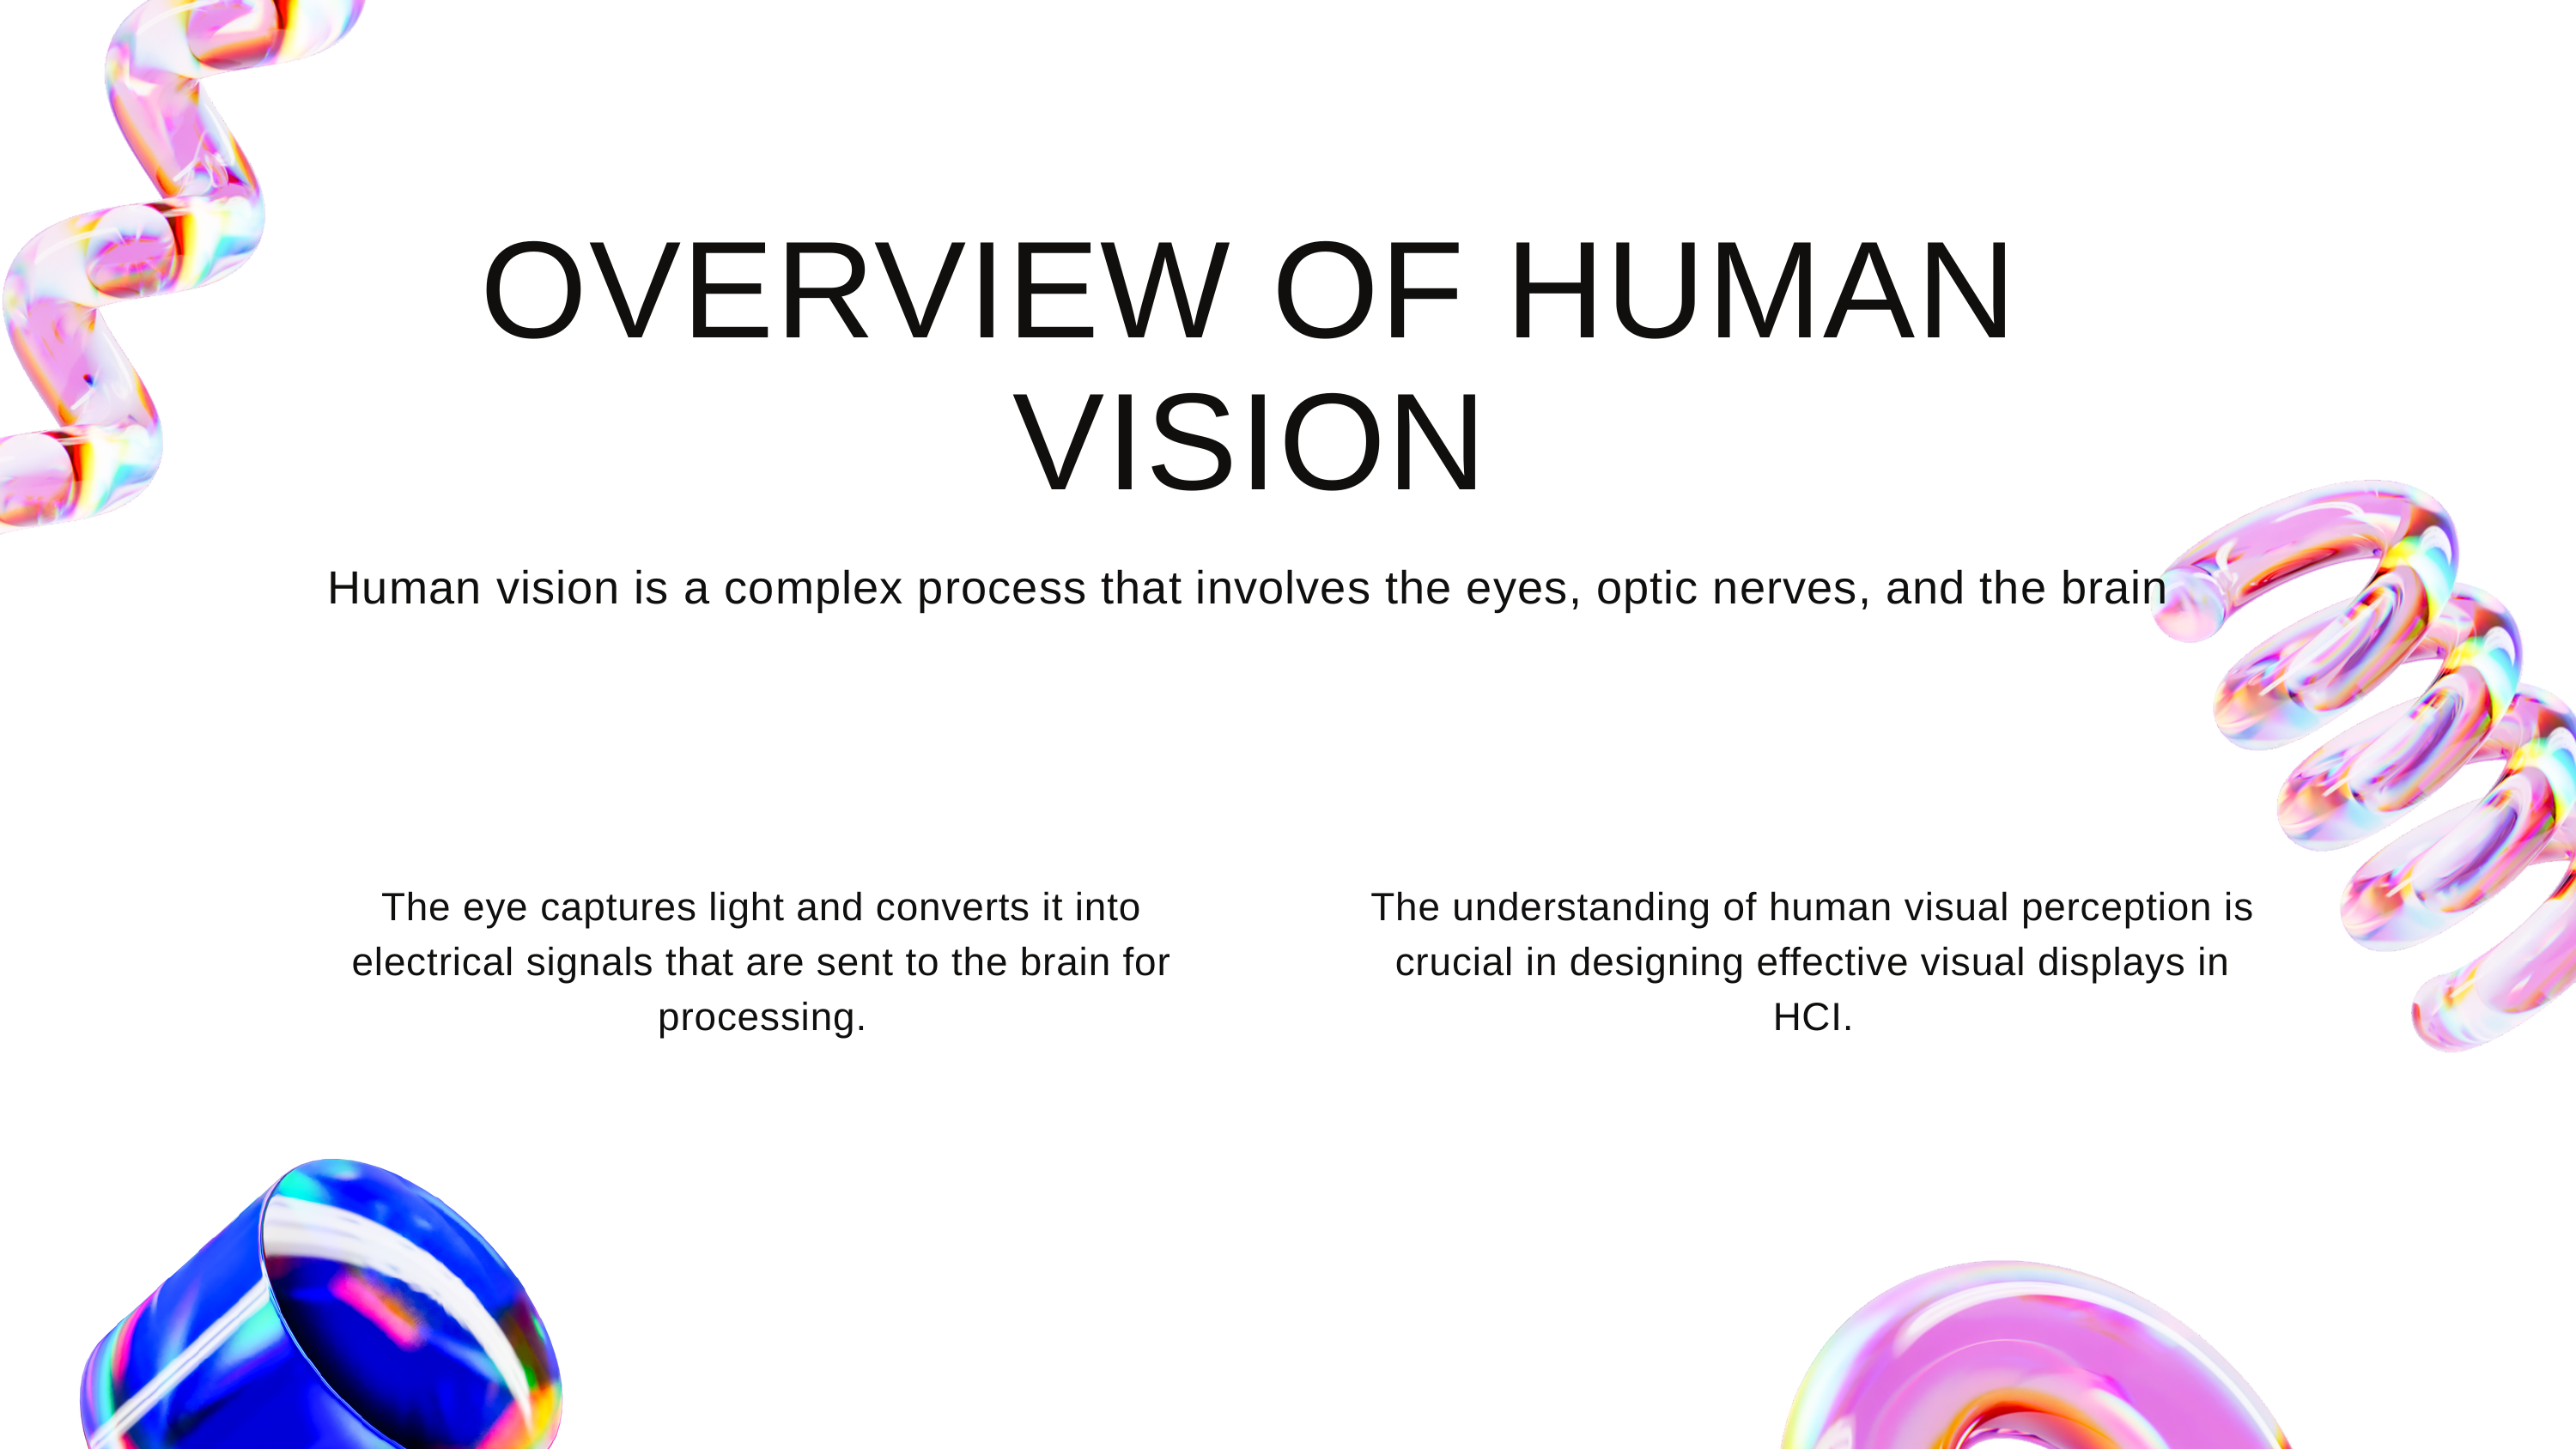

OVERVIEW OF HUMAN VISION
Human vision is a complex process that involves the eyes, optic nerves, and the brain

The eye captures light and converts it into electrical signals that are sent to the brain for processing.
The understanding of human visual perception is crucial in designing effective visual displays in HCI.